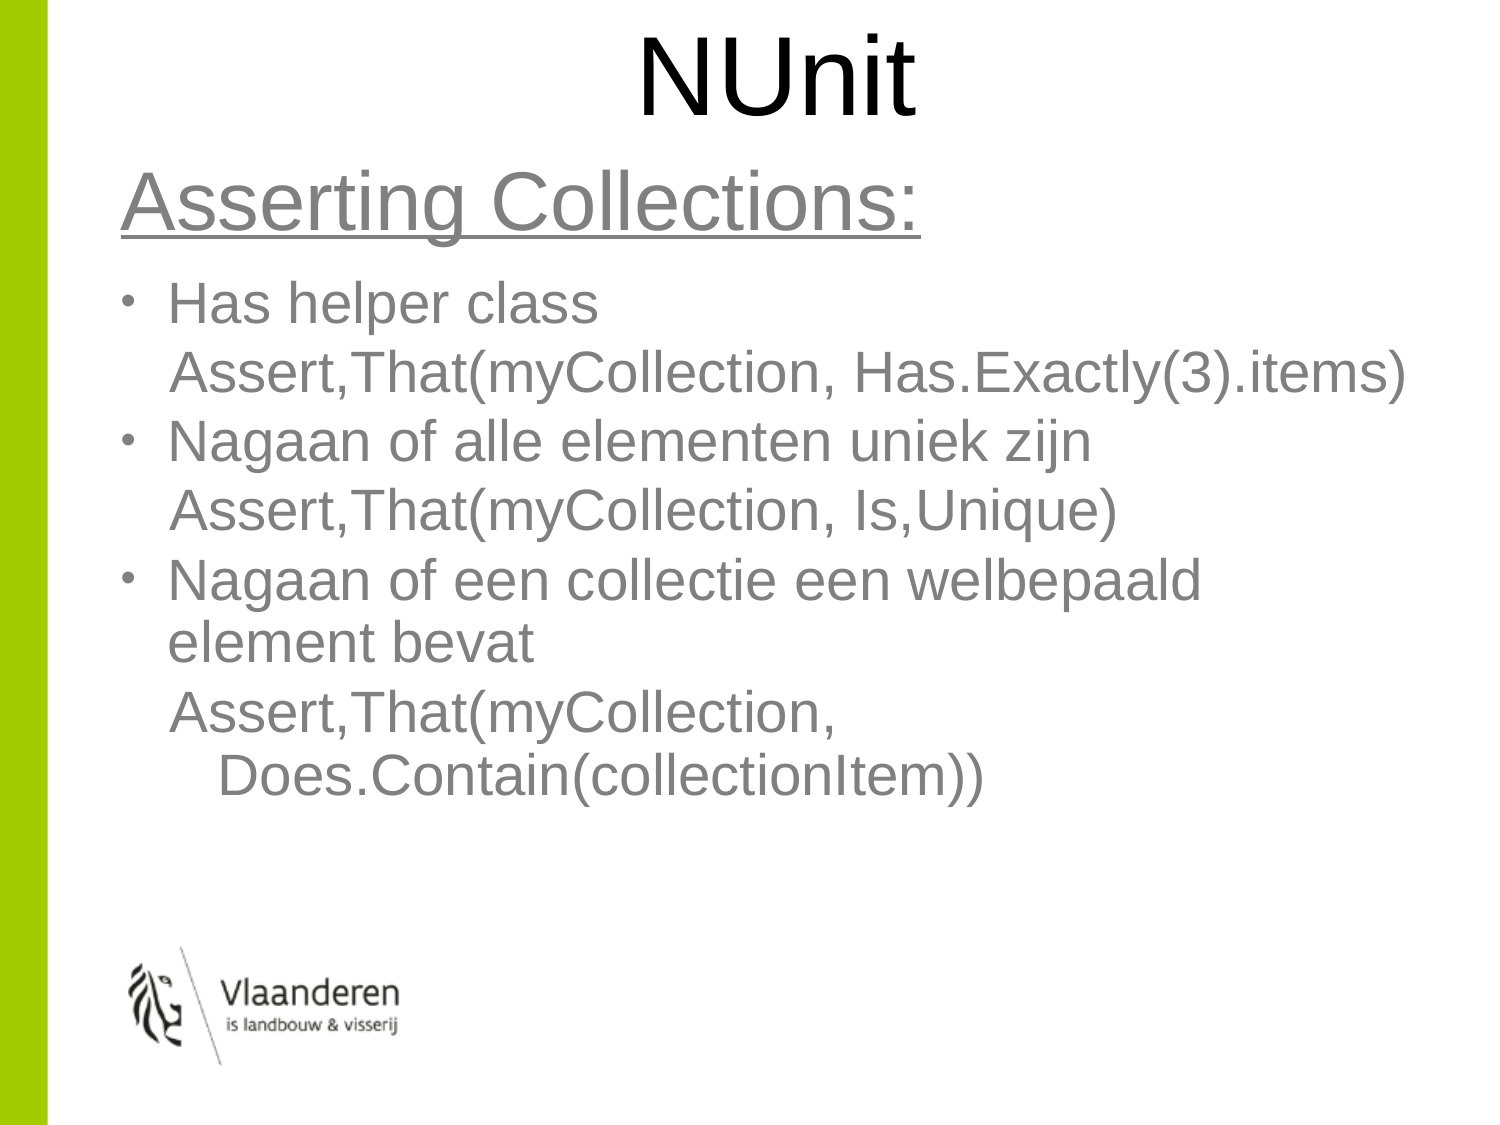

# NUnit
Asserting Collections:
Has helper class
   Assert,That(myCollection, Has.Exactly(3).items)
Nagaan of alle elementen uniek zijn
   Assert,That(myCollection, Is,Unique)
Nagaan of een collectie een welbepaald element bevat
   Assert,That(myCollection,
      Does.Contain(collectionItem))